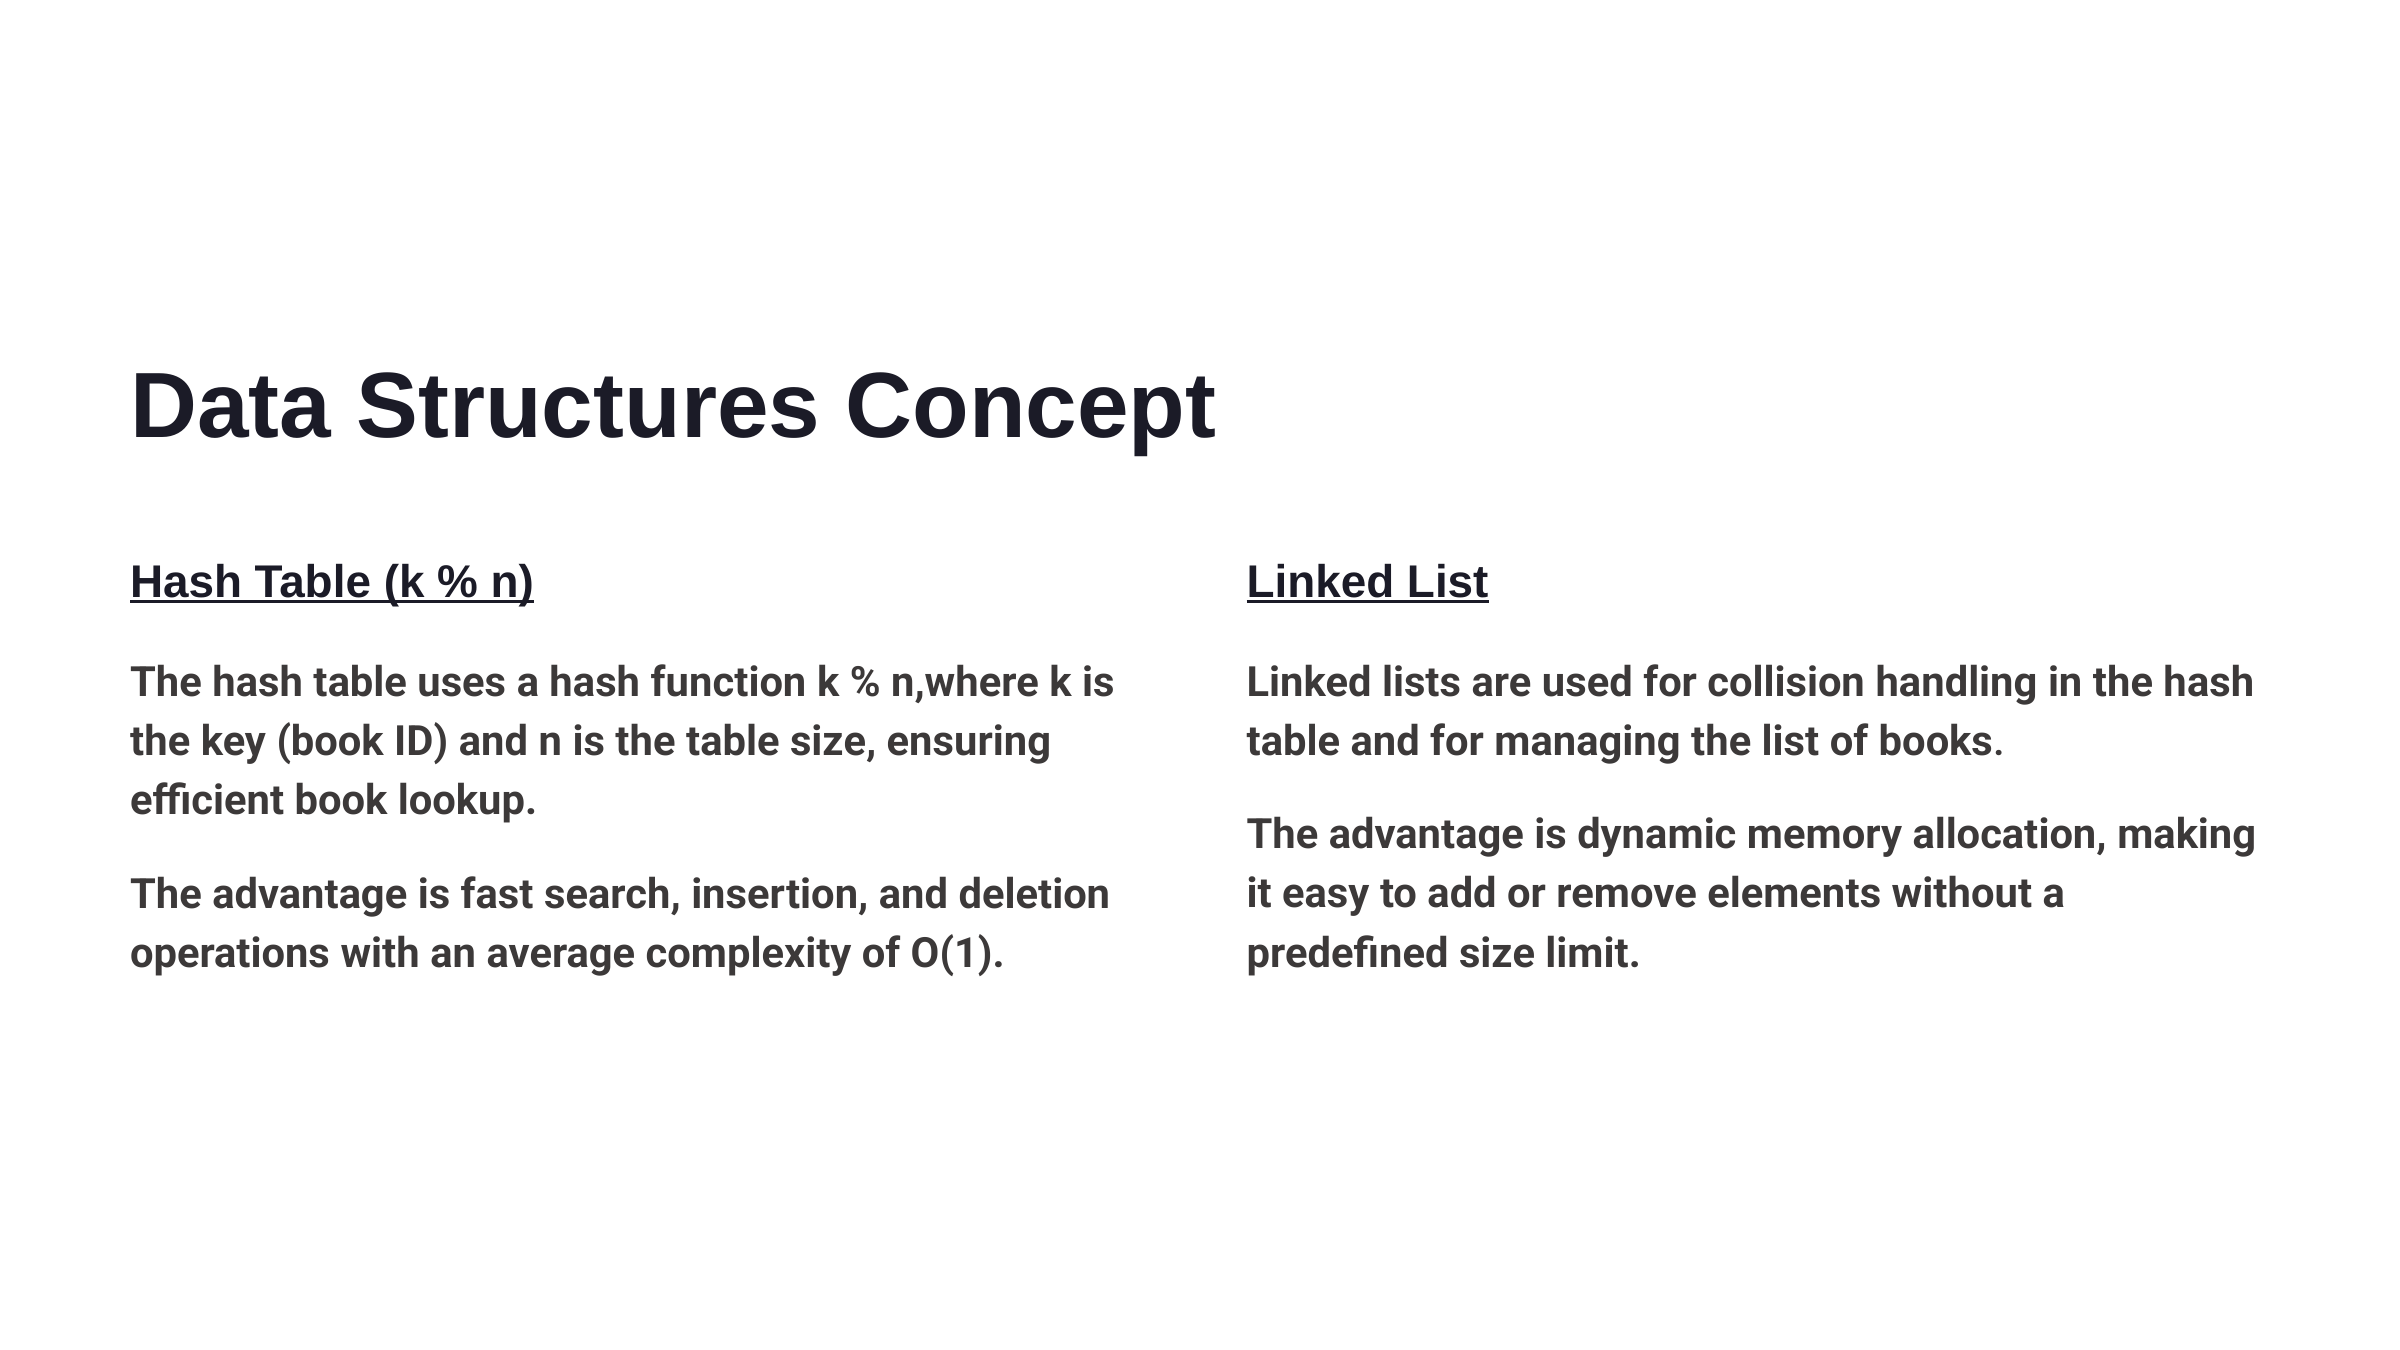

Data Structures Concept
Hash Table (k % n)
Linked List
The hash table uses a hash function k % n,where k is the key (book ID) and n is the table size, ensuring efficient book lookup.
Linked lists are used for collision handling in the hash table and for managing the list of books.
The advantage is dynamic memory allocation, making it easy to add or remove elements without a predefined size limit.
The advantage is fast search, insertion, and deletion operations with an average complexity of O(1).